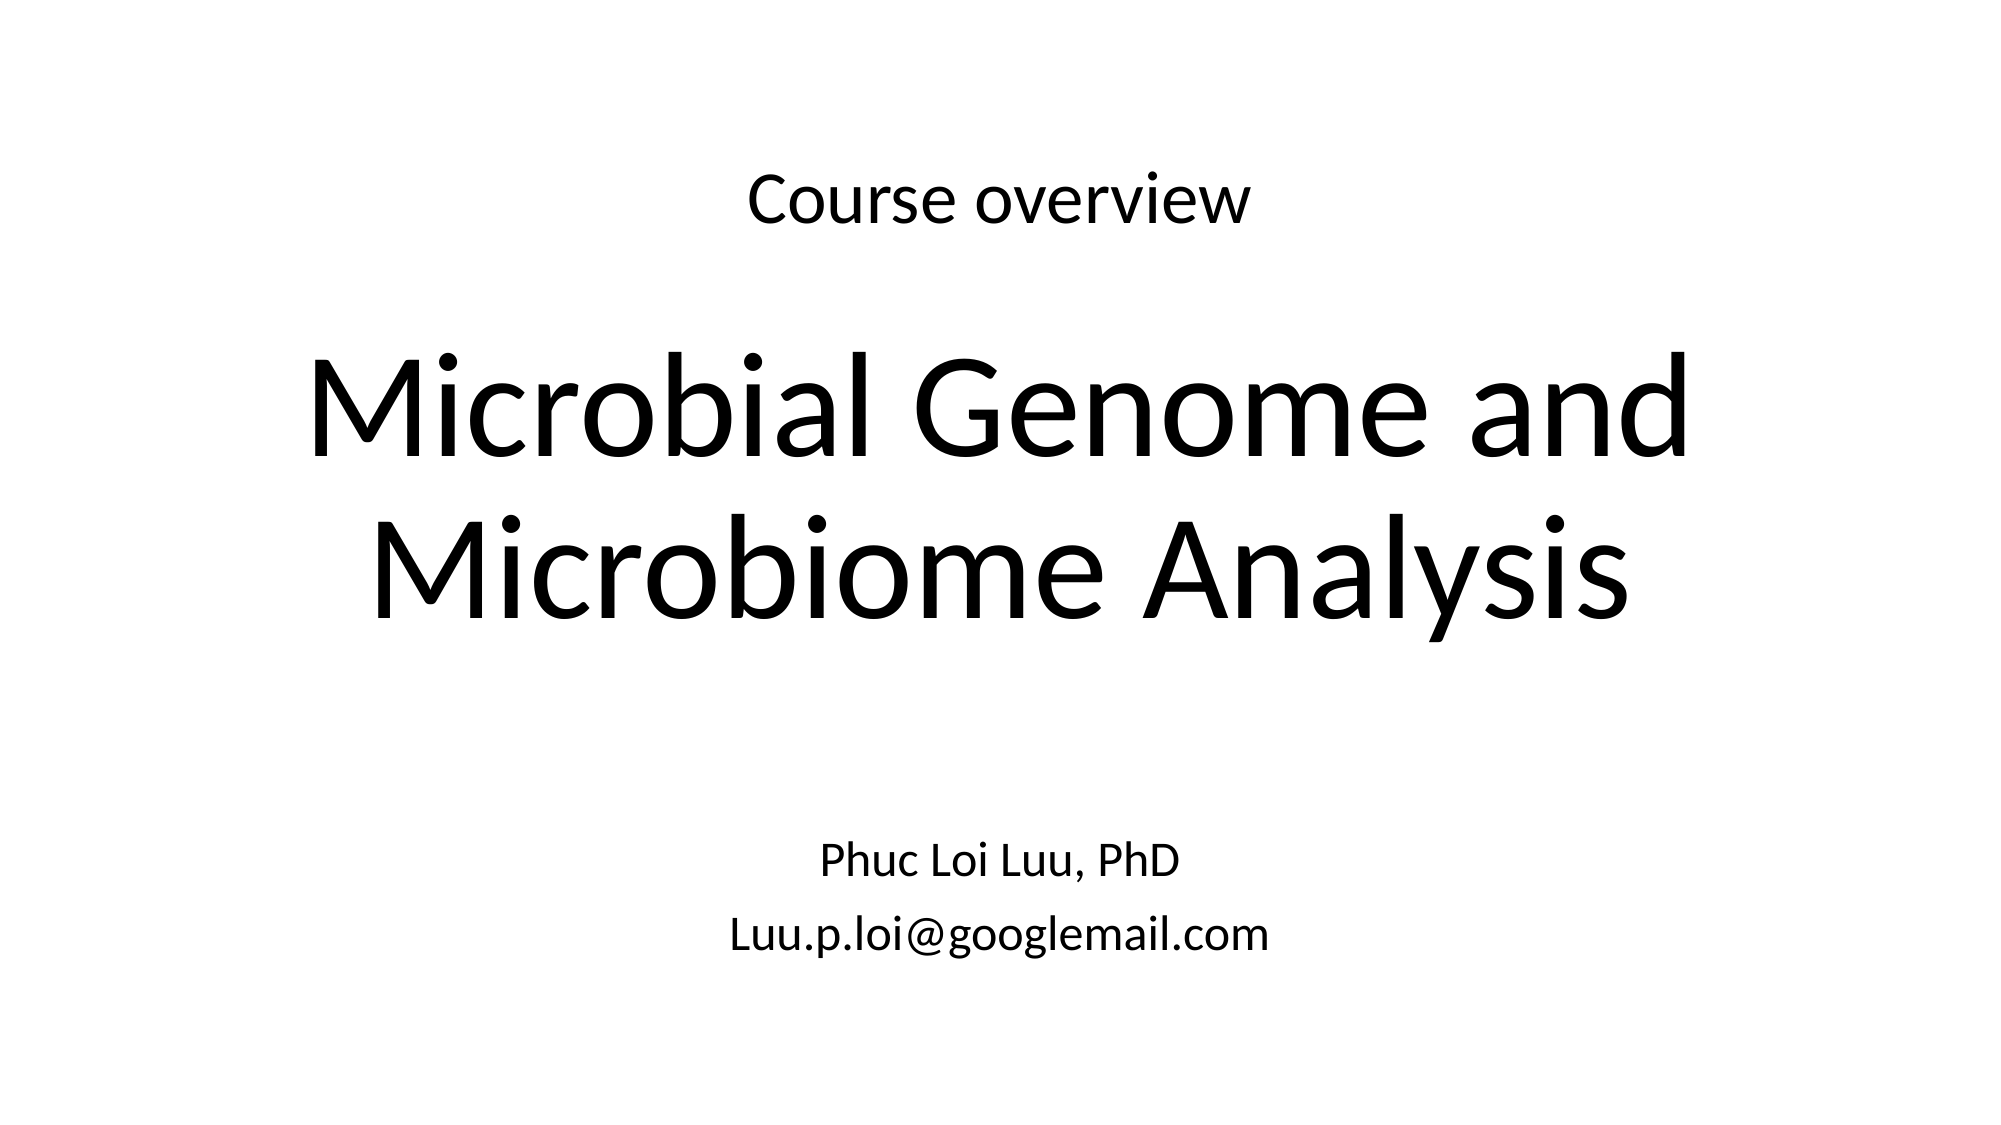

Course overview
# Microbial Genome and Microbiome Analysis
Phuc Loi Luu, PhD
Luu.p.loi@googlemail.com